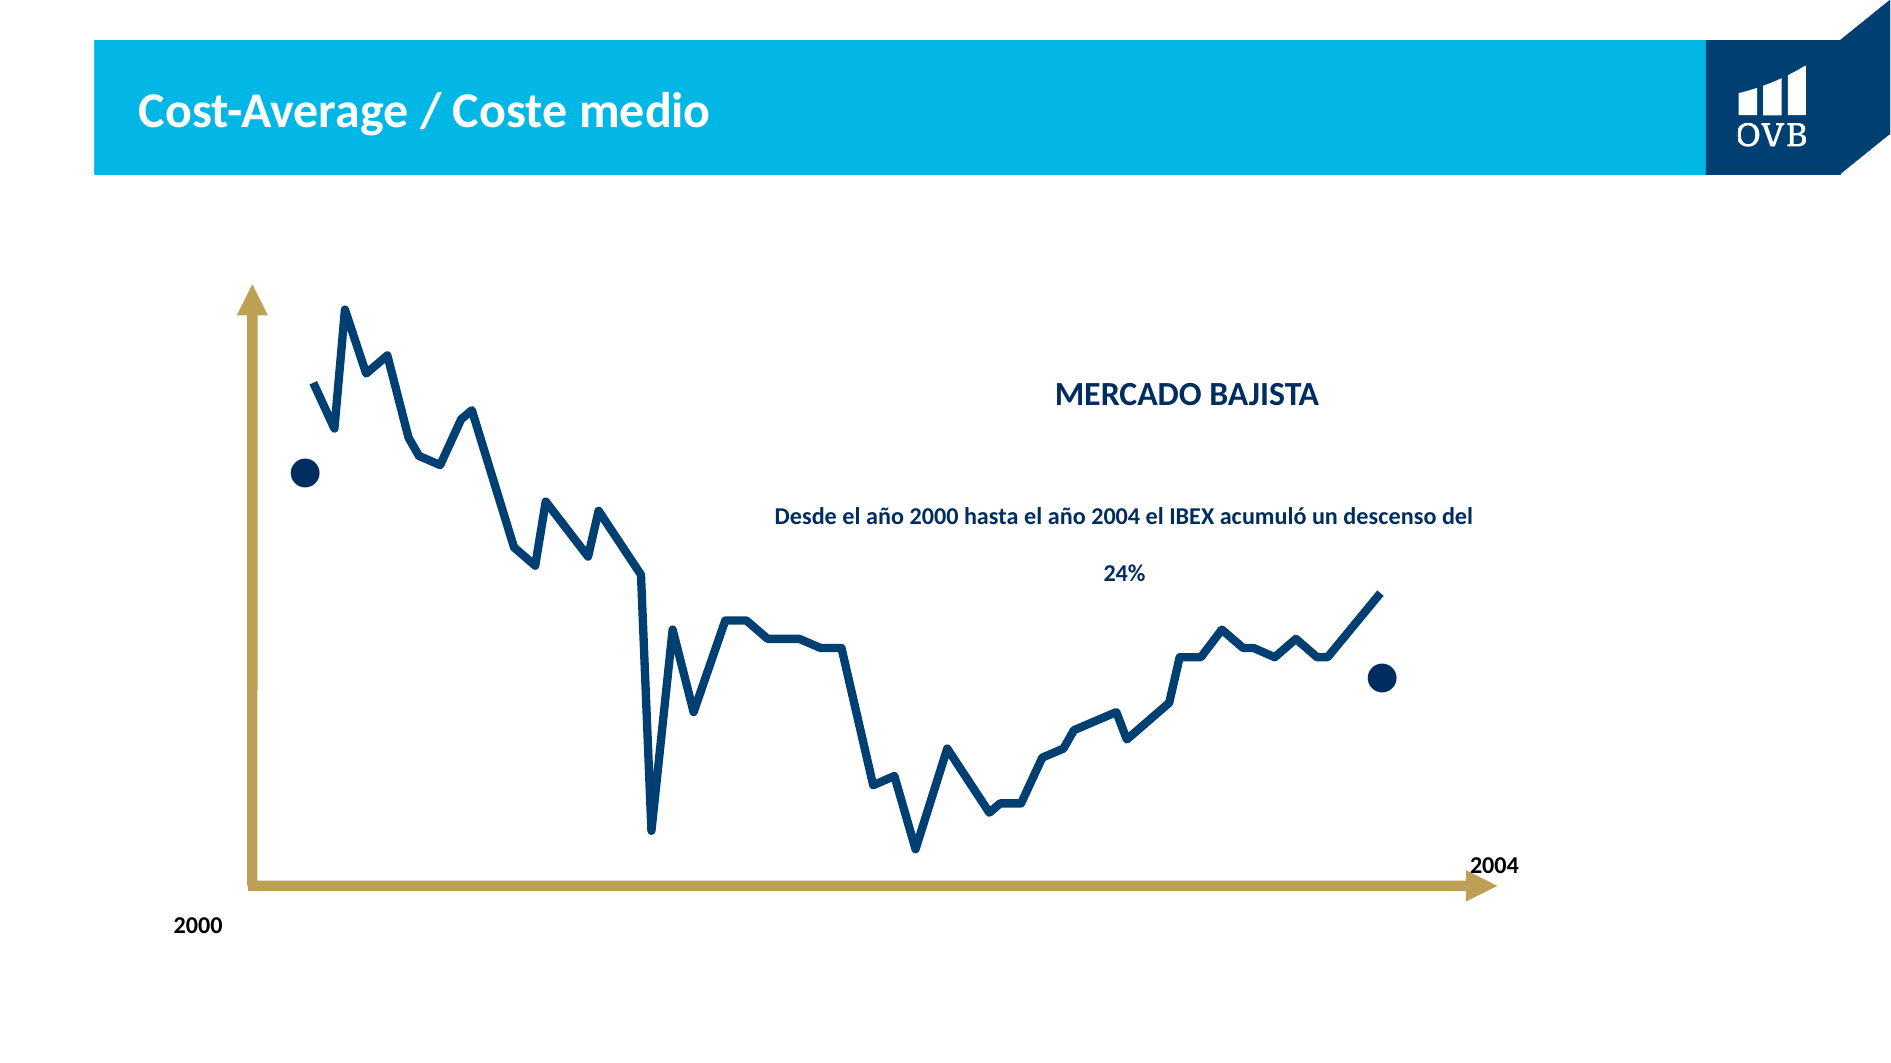

# Cost-Average / Coste medio
•

•

MERCADO BAJISTA
Desde el año 2000 hasta el año 2004 el IBEX acumuló un descenso del 24%
2004
2000